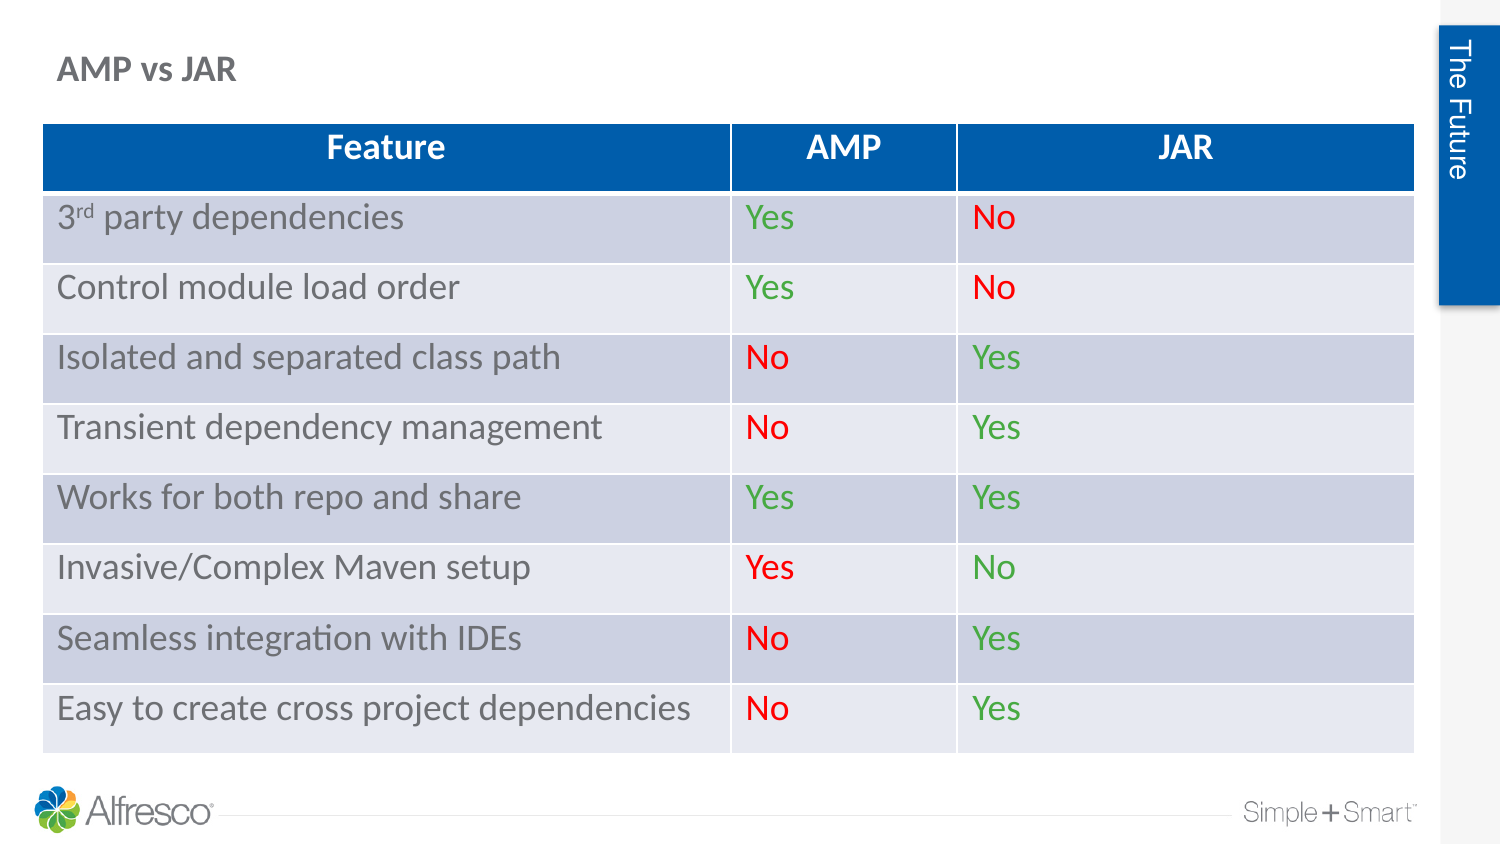

The Future
AMP vs JAR

| Feature | AMP | JAR |
| --- | --- | --- |
| 3rd party dependencies | Yes | No |
| Control module load order | Yes | No |
| Isolated and separated class path | No | Yes |
| Transient dependency management | No | Yes |
| Works for both repo and share | Yes | Yes |
| Invasive/Complex Maven setup | Yes | No |
| Seamless integration with IDEs | No | Yes |
| Easy to create cross project dependencies | No | Yes |